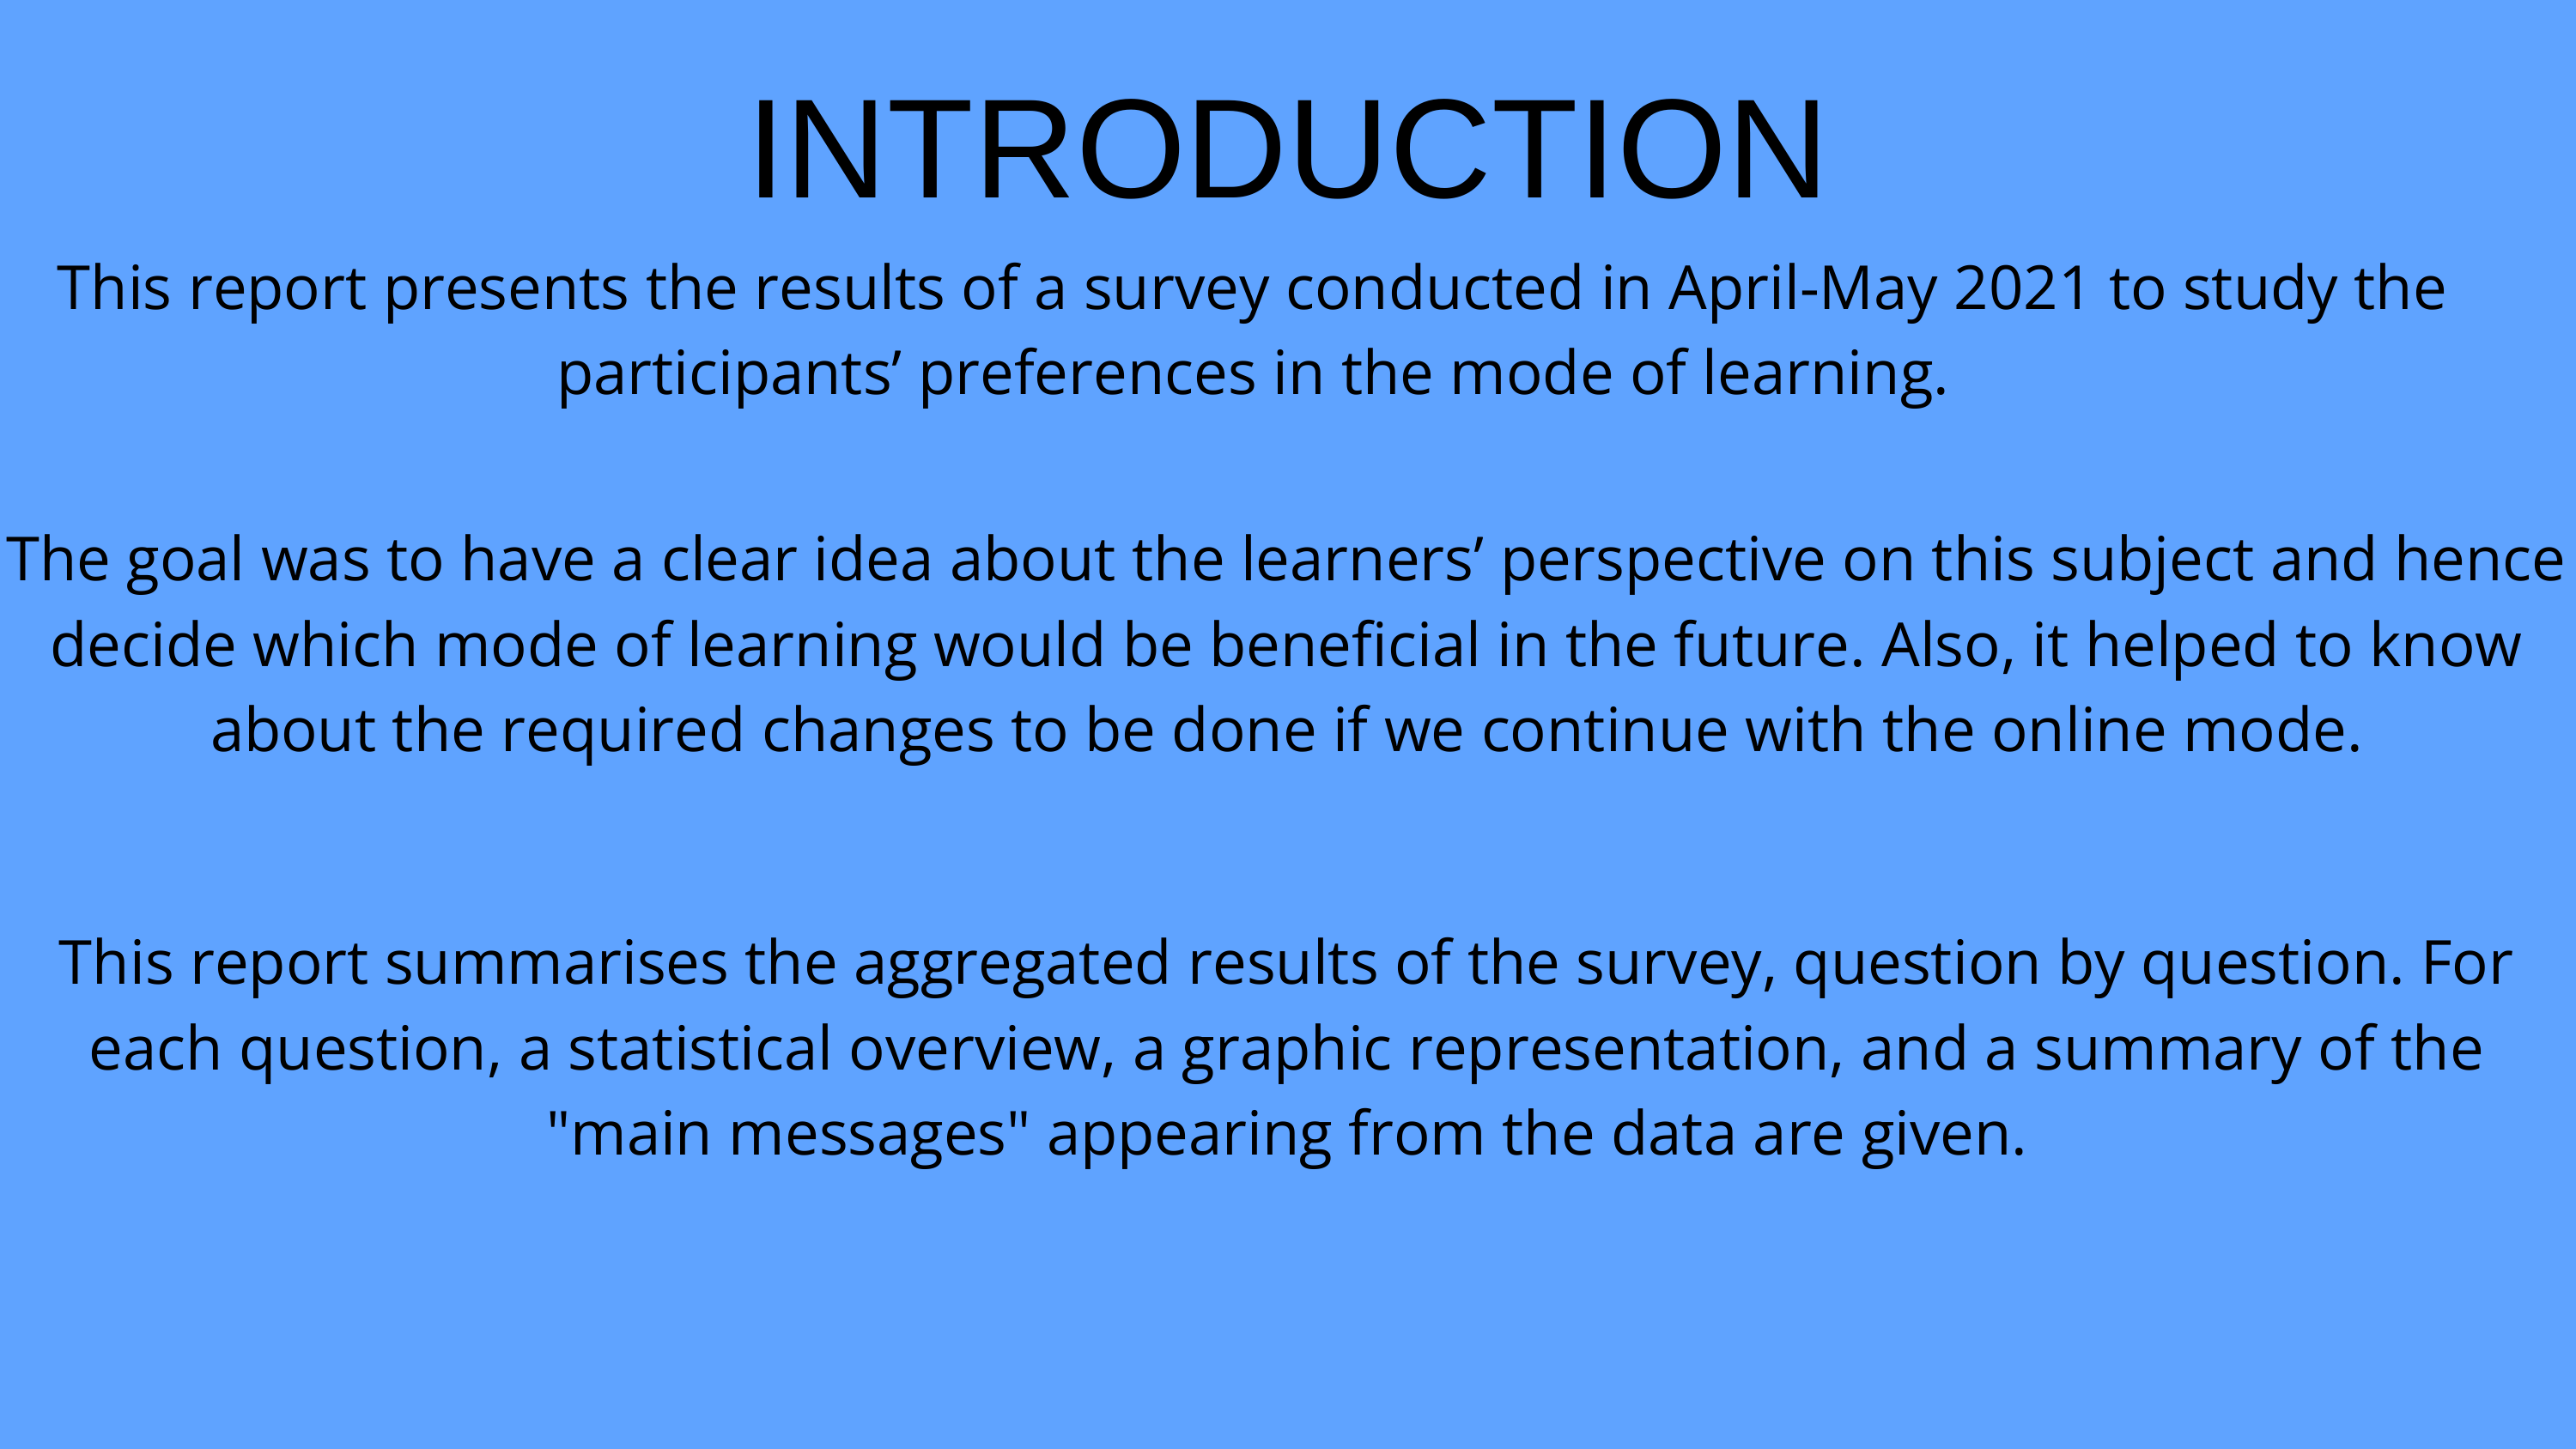

INTRODUCTION
This report presents the results of a survey conducted in April-May 2021 to study the participants’ preferences in the mode of learning.
The goal was to have a clear idea about the learners’ perspective on this subject and hence decide which mode of learning would be beneficial in the future. Also, it helped to know about the required changes to be done if we continue with the online mode.
This report summarises the aggregated results of the survey, question by question. For each question, a statistical overview, a graphic representation, and a summary of the "main messages" appearing from the data are given.